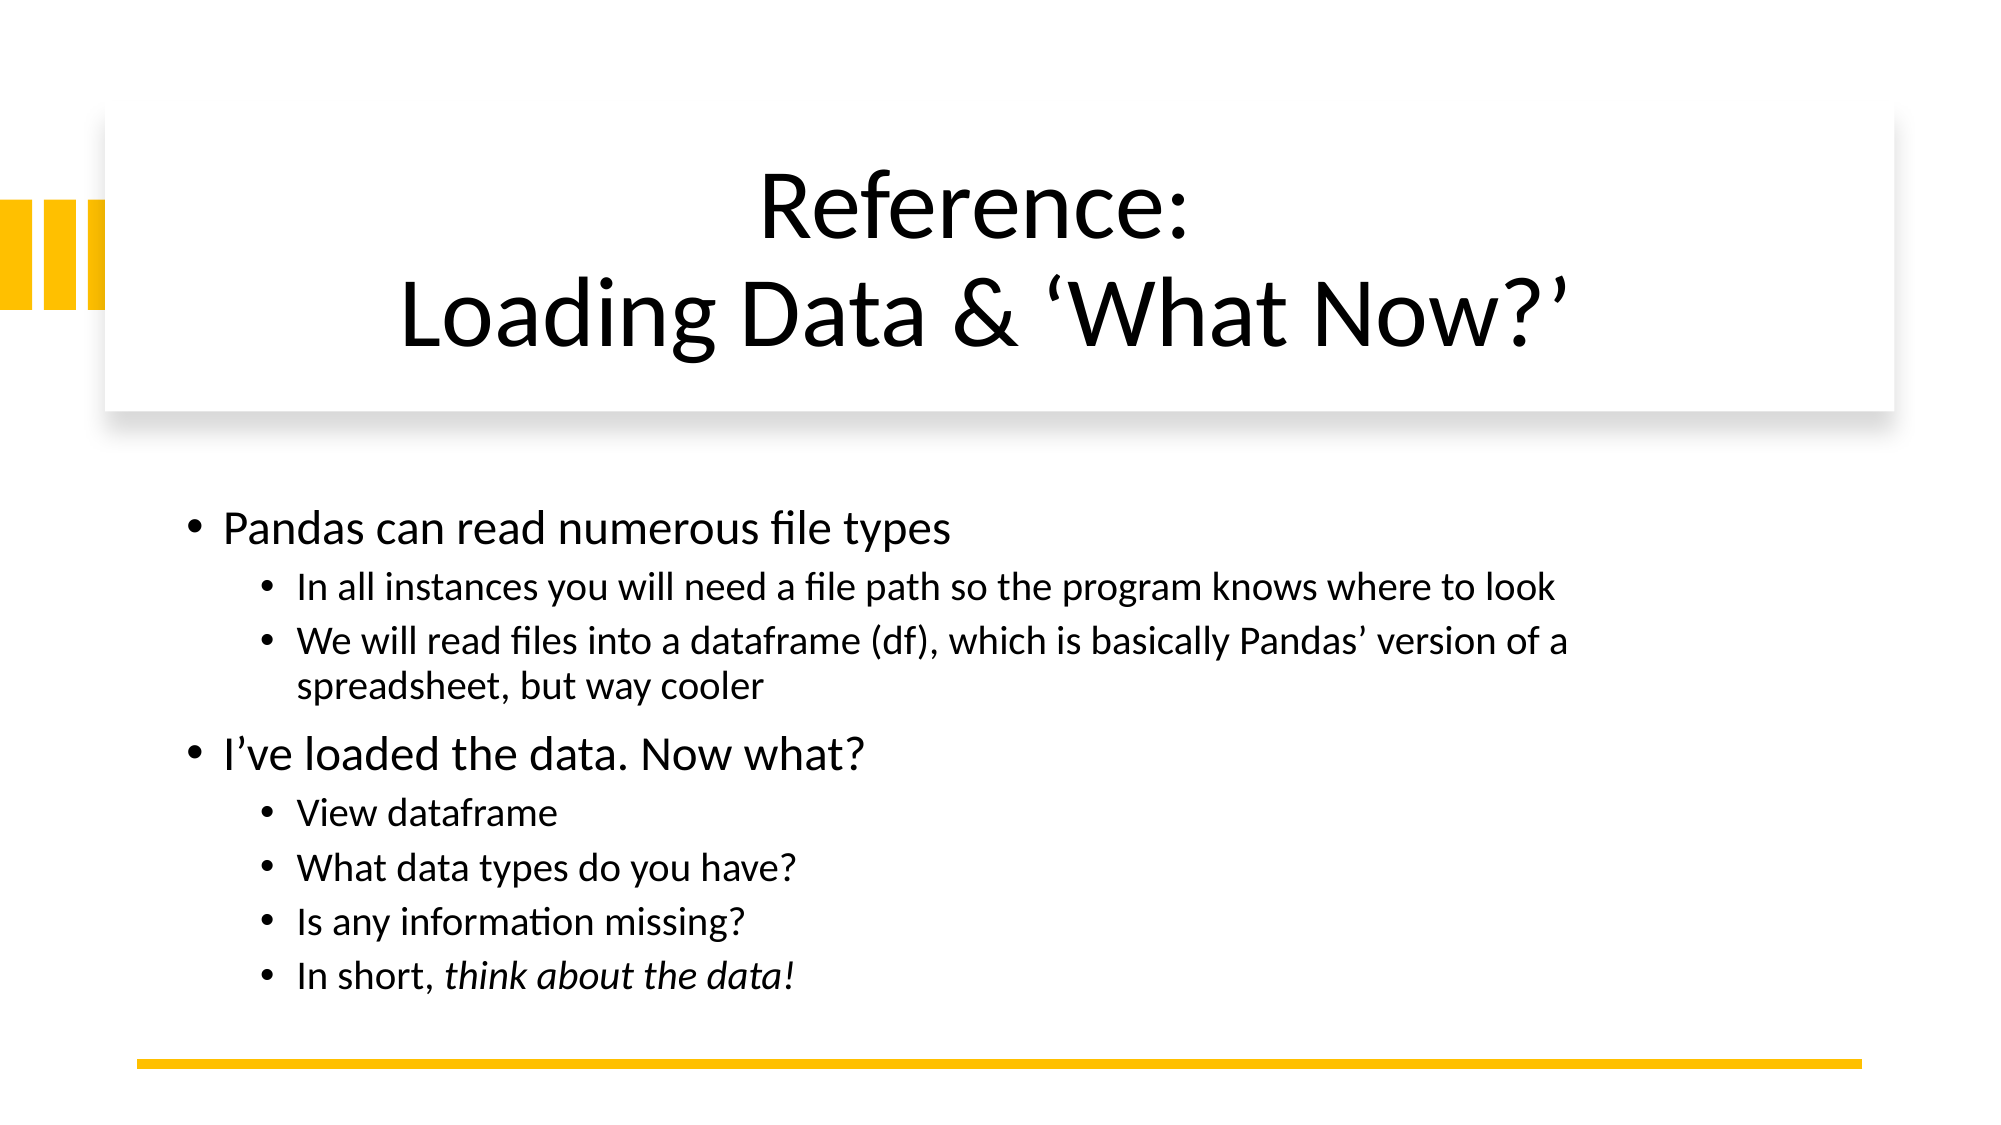

# Reference: Loading Data & ‘What Now?’

Pandas can read numerous file types
In all instances you will need a file path so the program knows where to look
We will read files into a dataframe (df), which is basically Pandas’ version of a spreadsheet, but way cooler
I’ve loaded the data. Now what?
View dataframe
What data types do you have?
Is any information missing?
In short, think about the data!